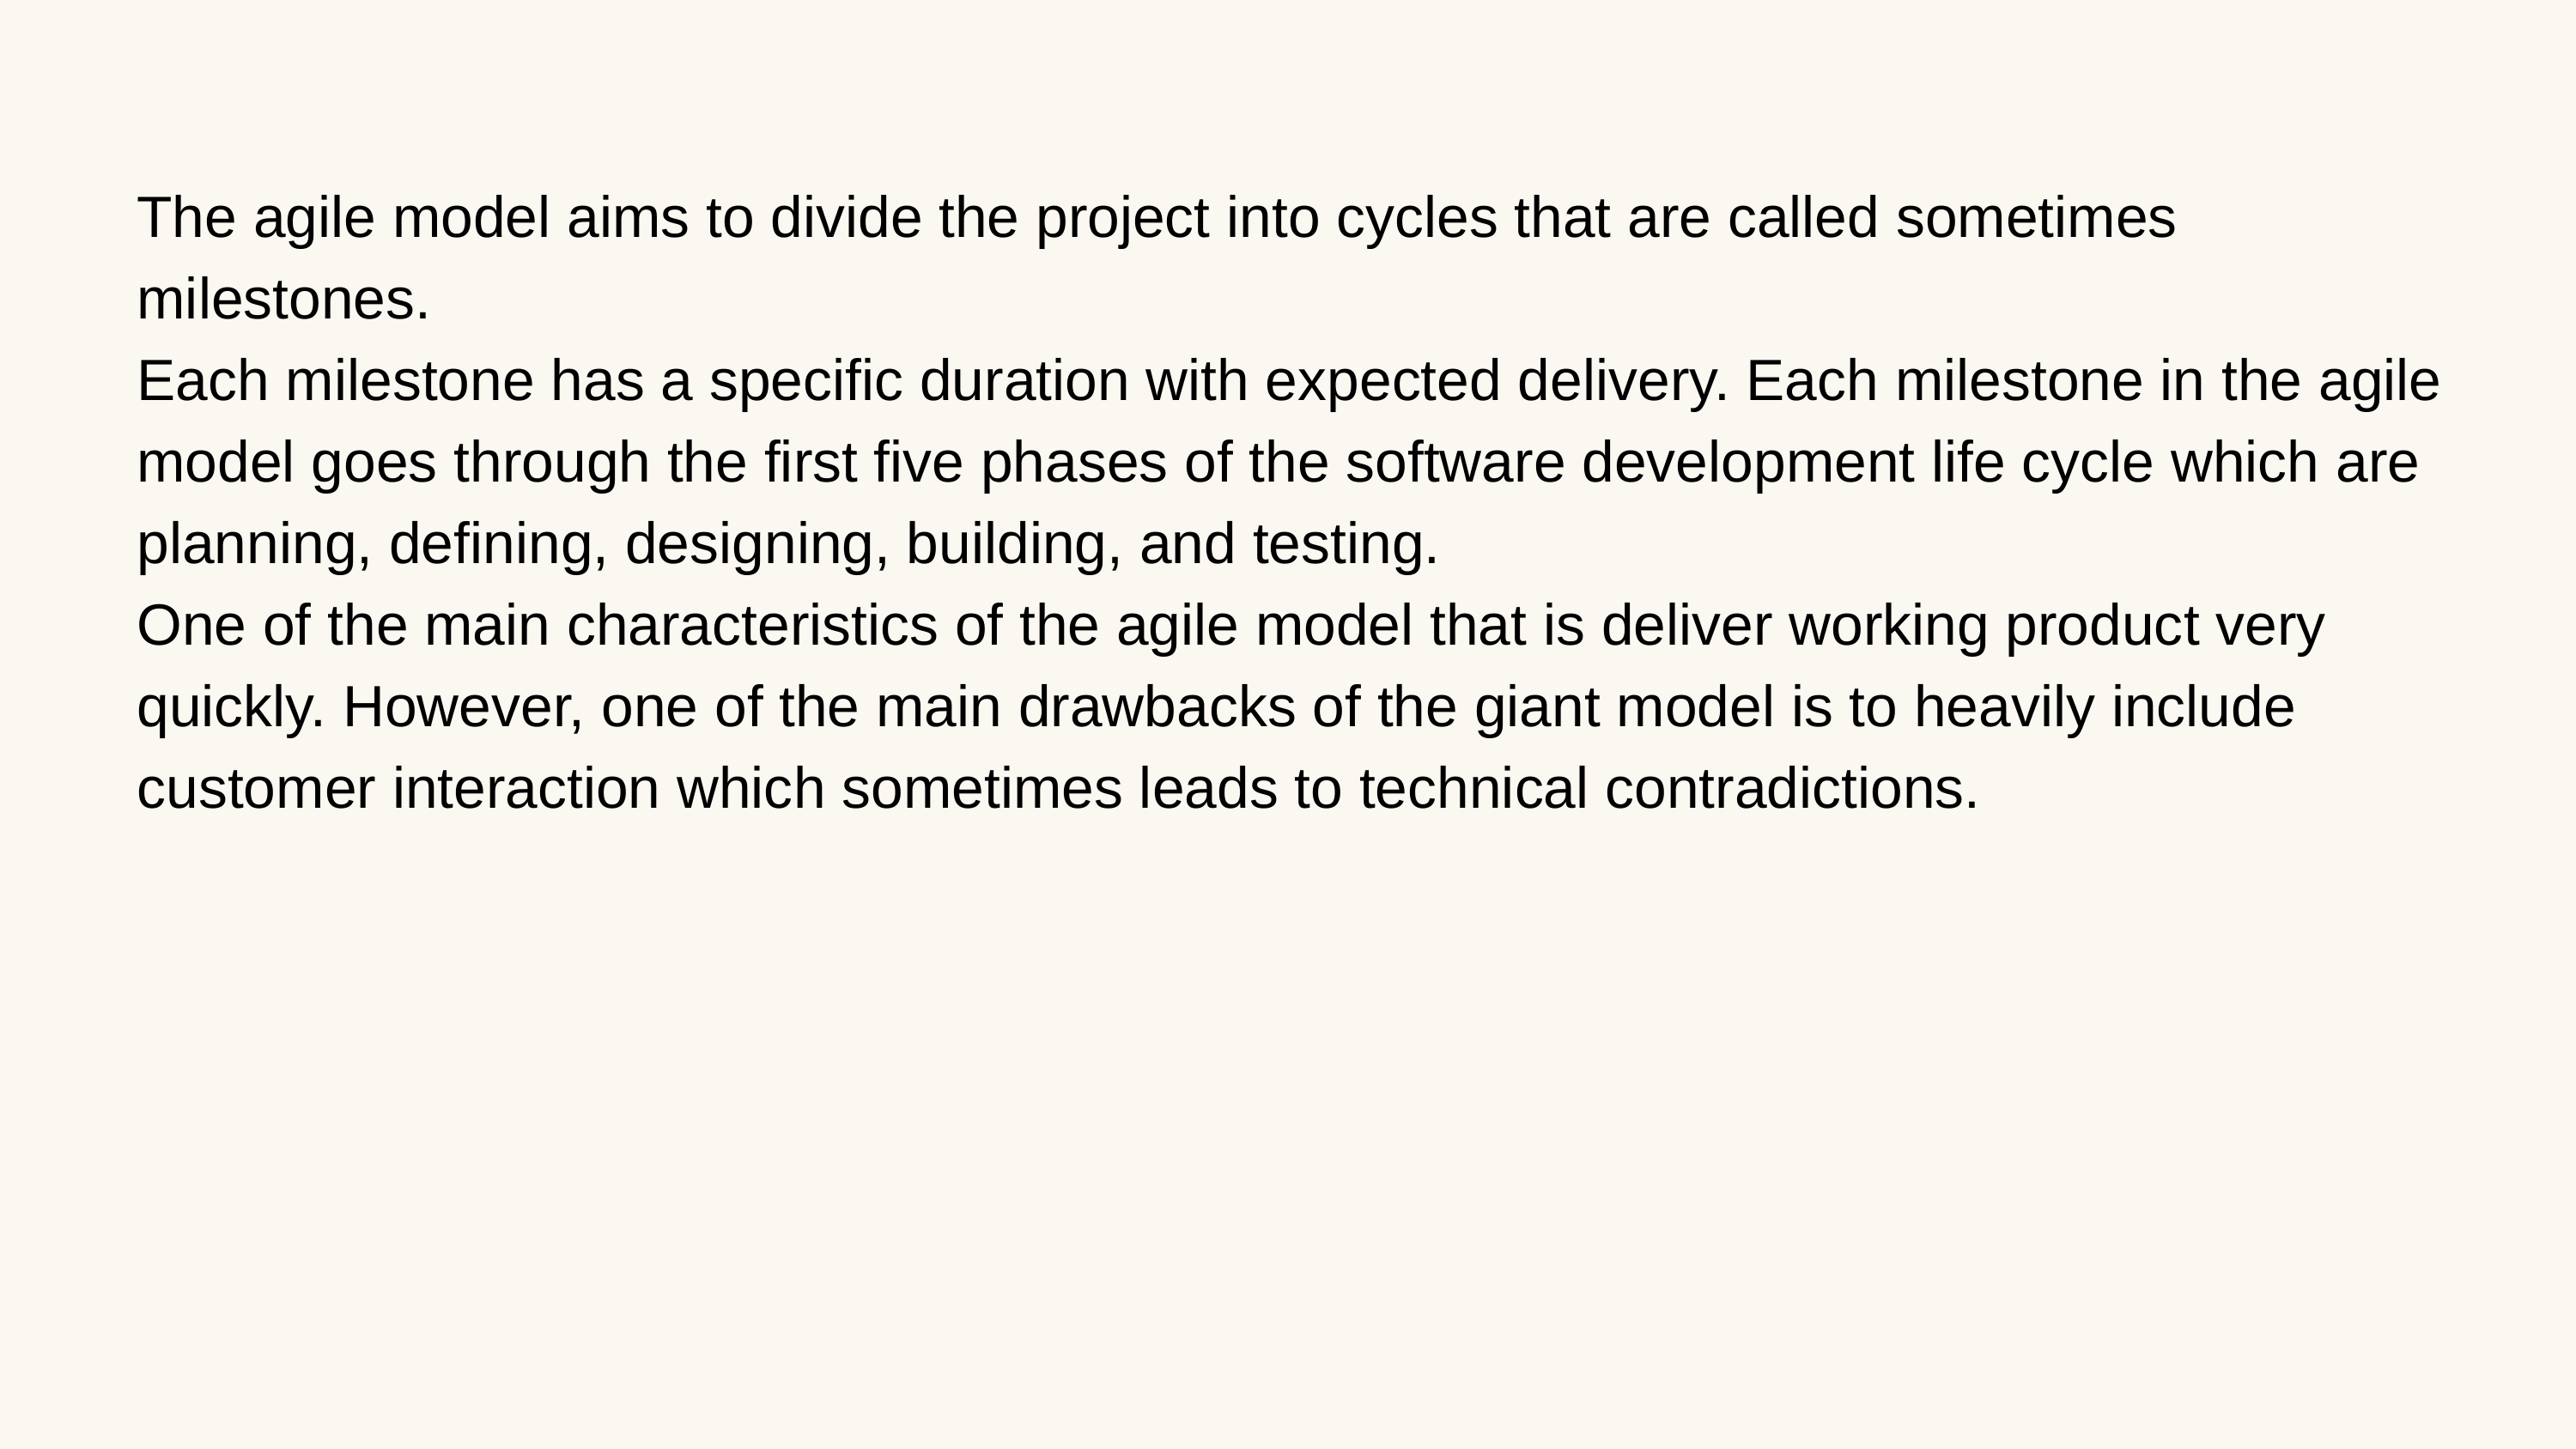

The agile model aims to divide the project into cycles that are called sometimes milestones.
Each milestone has a specific duration with expected delivery. Each milestone in the agile model goes through the first five phases of the software development life cycle which are planning, defining, designing, building, and testing.
One of the main characteristics of the agile model that is deliver working product very quickly. However, one of the main drawbacks of the giant model is to heavily include customer interaction which sometimes leads to technical contradictions.